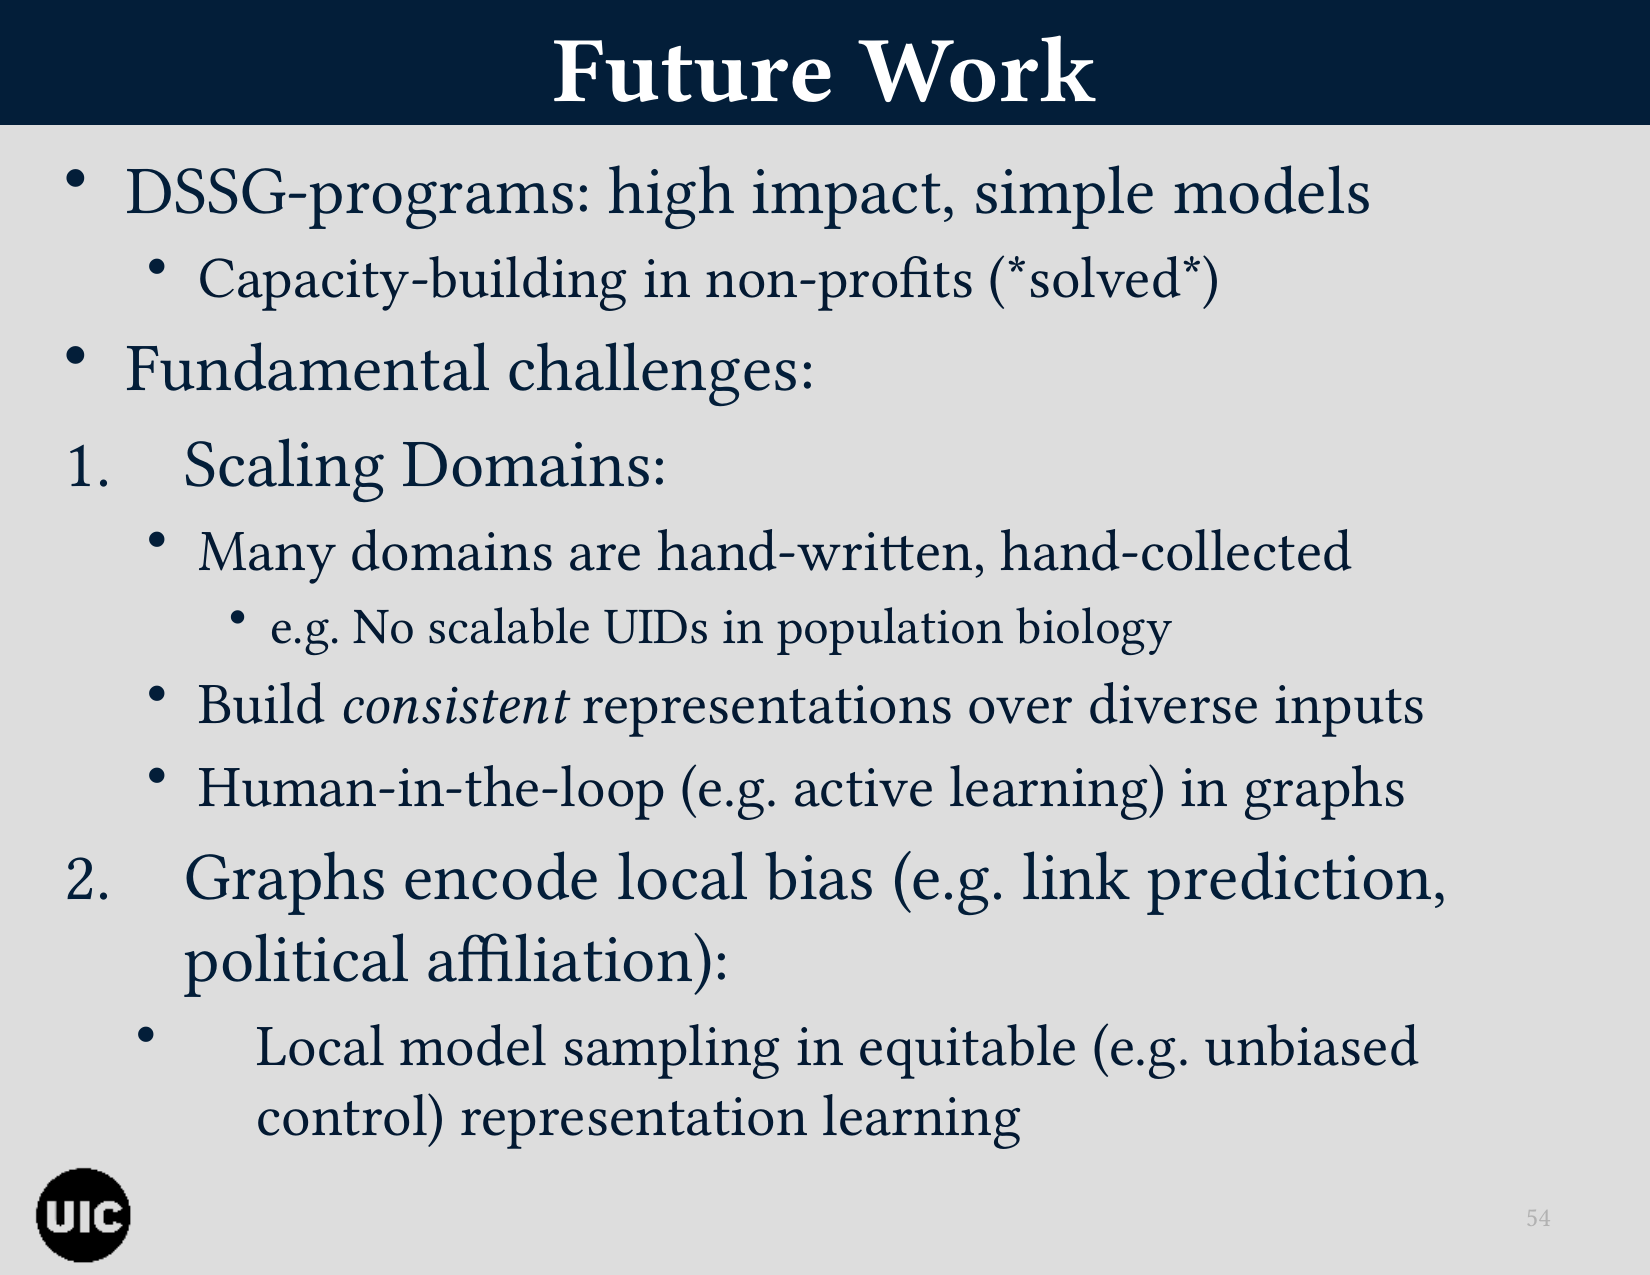

# Future Work
DSSG-programs: high impact, simple models
Capacity-building in non-profits (*solved*)
Fundamental challenges:
Scaling Domains:
Many domains are hand-written, hand-collected
e.g. No scalable UIDs in population biology
Build consistent representations over diverse inputs
Human-in-the-loop (e.g. active learning) in graphs
Graphs encode local bias (e.g. link prediction, political affiliation):
Local model sampling in equitable (e.g. unbiased control) representation learning

54